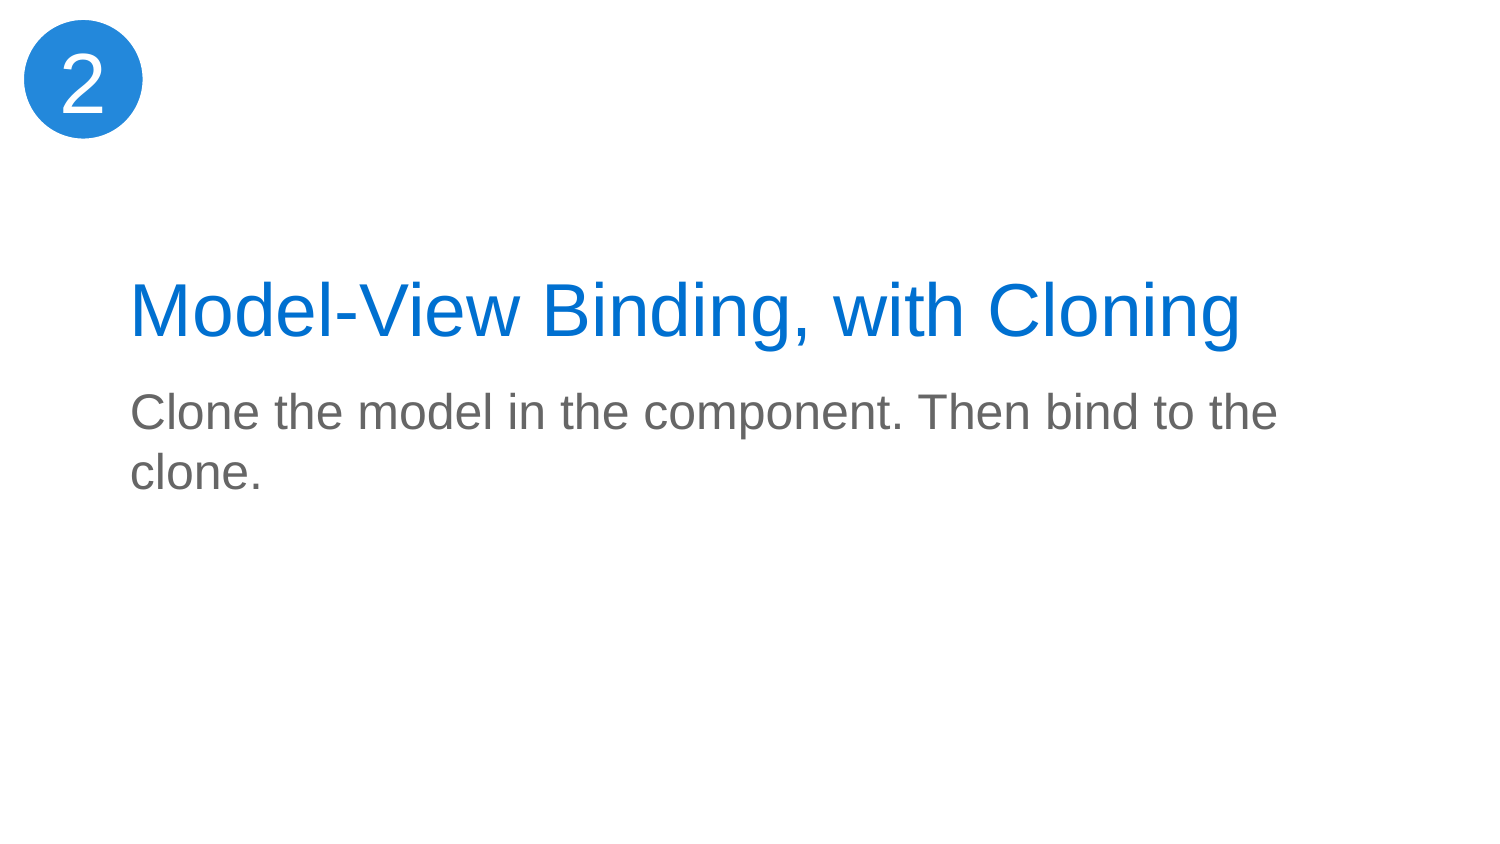

2
# Model-View Binding, with Cloning
Clone the model in the component. Then bind to the clone.